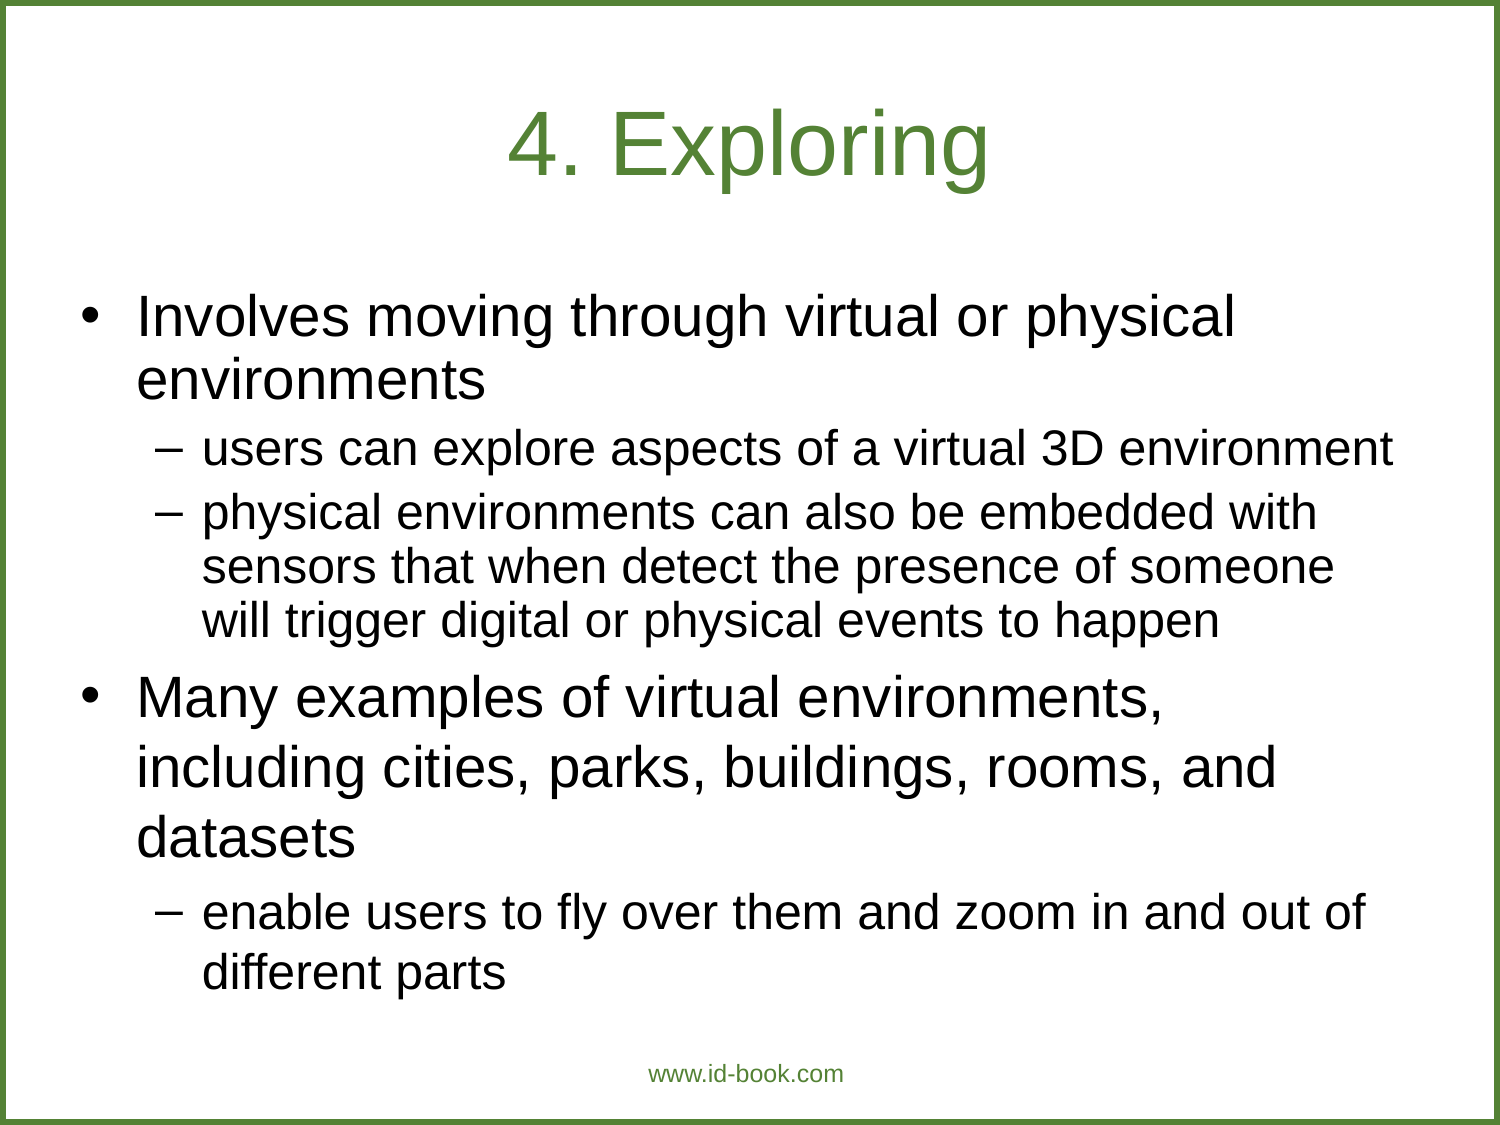

4. Exploring
Involves moving through virtual or physical environments
users can explore aspects of a virtual 3D environment
physical environments can also be embedded with sensors that when detect the presence of someone will trigger digital or physical events to happen
Many examples of virtual environments, including cities, parks, buildings, rooms, and datasets
enable users to fly over them and zoom in and out of different parts

www.id-book.com